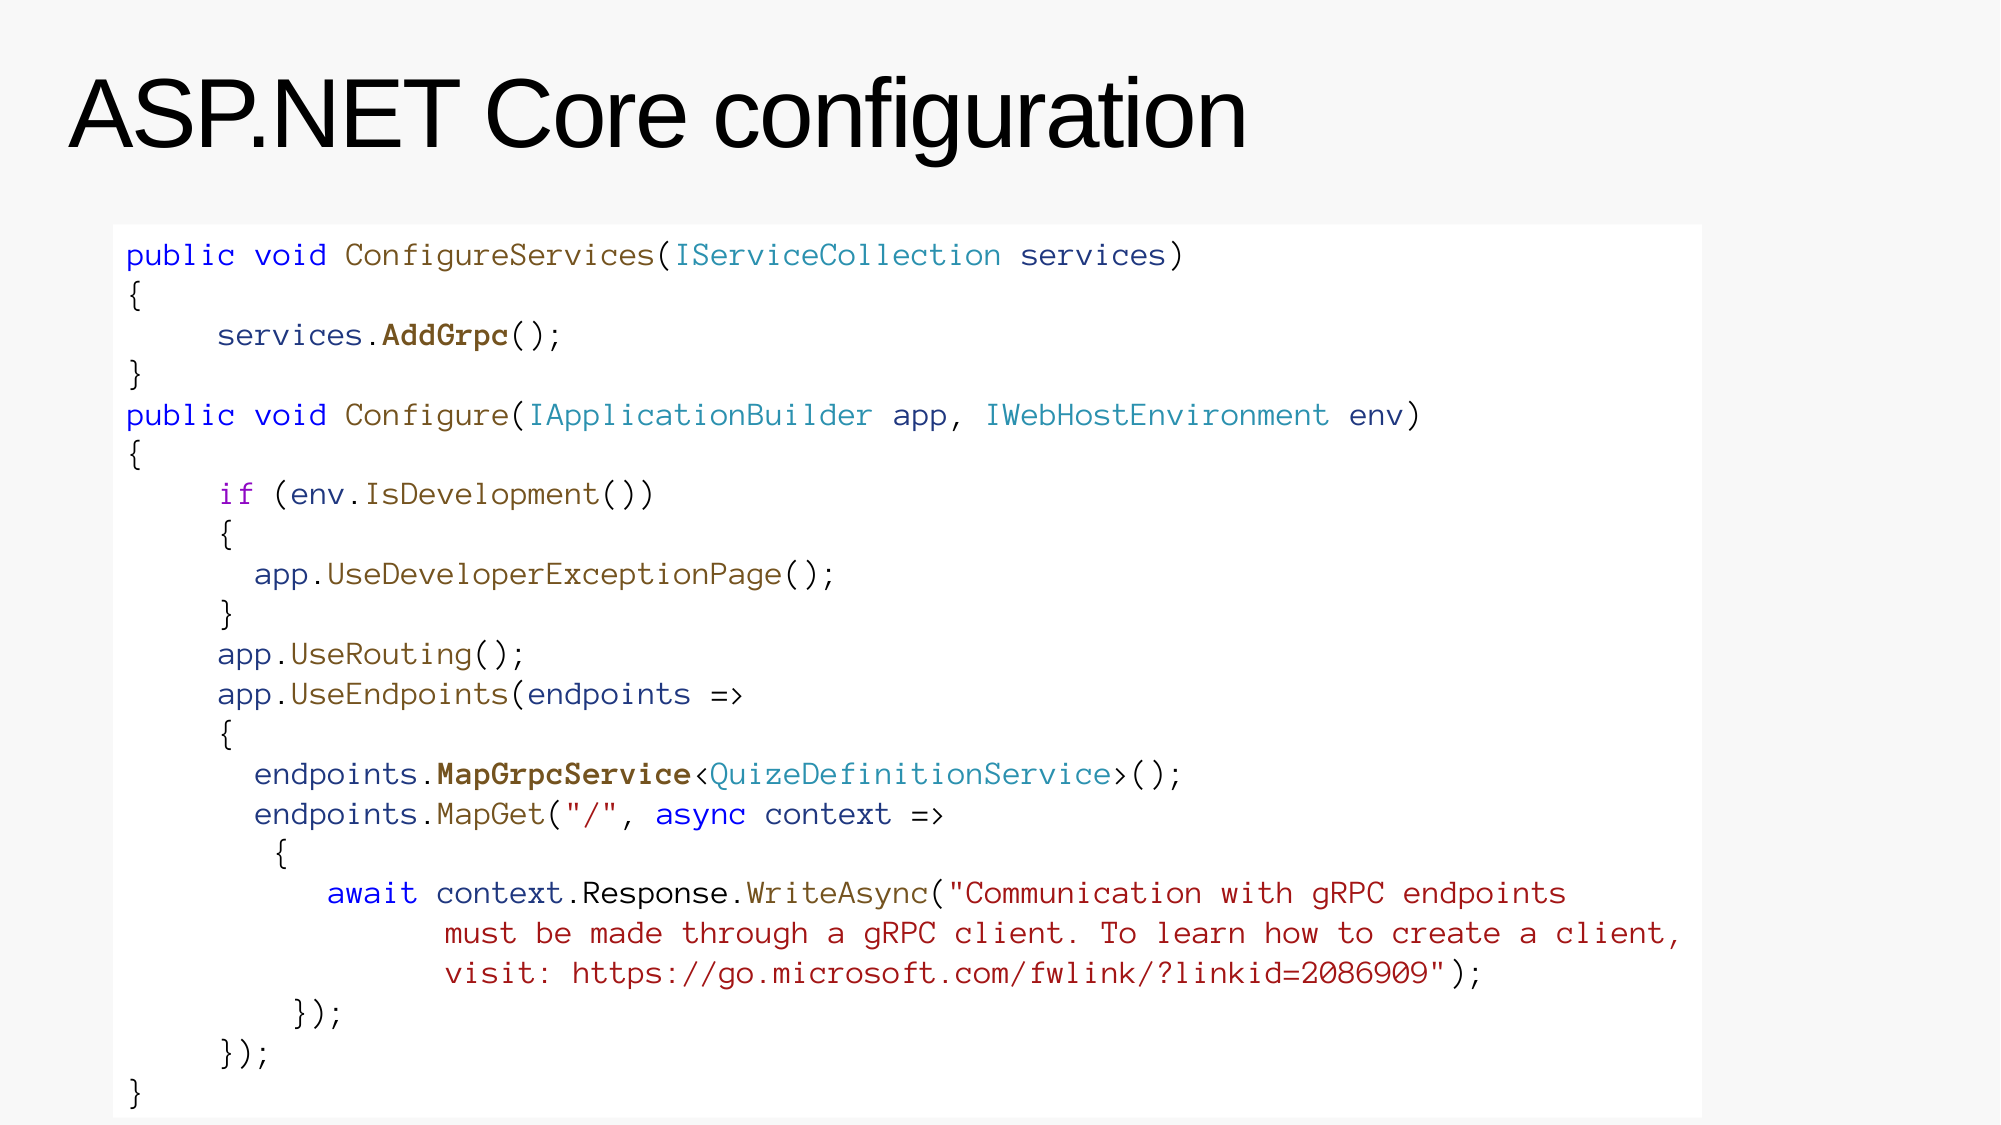

# ASP.NET Core configuration
public void ConfigureServices(IServiceCollection services)
{
     services.AddGrpc();
}
public void Configure(IApplicationBuilder app, IWebHostEnvironment env)
{
     if (env.IsDevelopment())
     {
       app.UseDeveloperExceptionPage();
     }
     app.UseRouting();
     app.UseEndpoints(endpoints =>
     {
       endpoints.MapGrpcService<QuizeDefinitionService>();
       endpoints.MapGet("/", async context =>
        {
           await context.Response.WriteAsync("Communication with gRPC endpoints
		 must be made through a gRPC client. To learn how to create a client,
		 visit: https://go.microsoft.com/fwlink/?linkid=2086909");
         });
     });
}